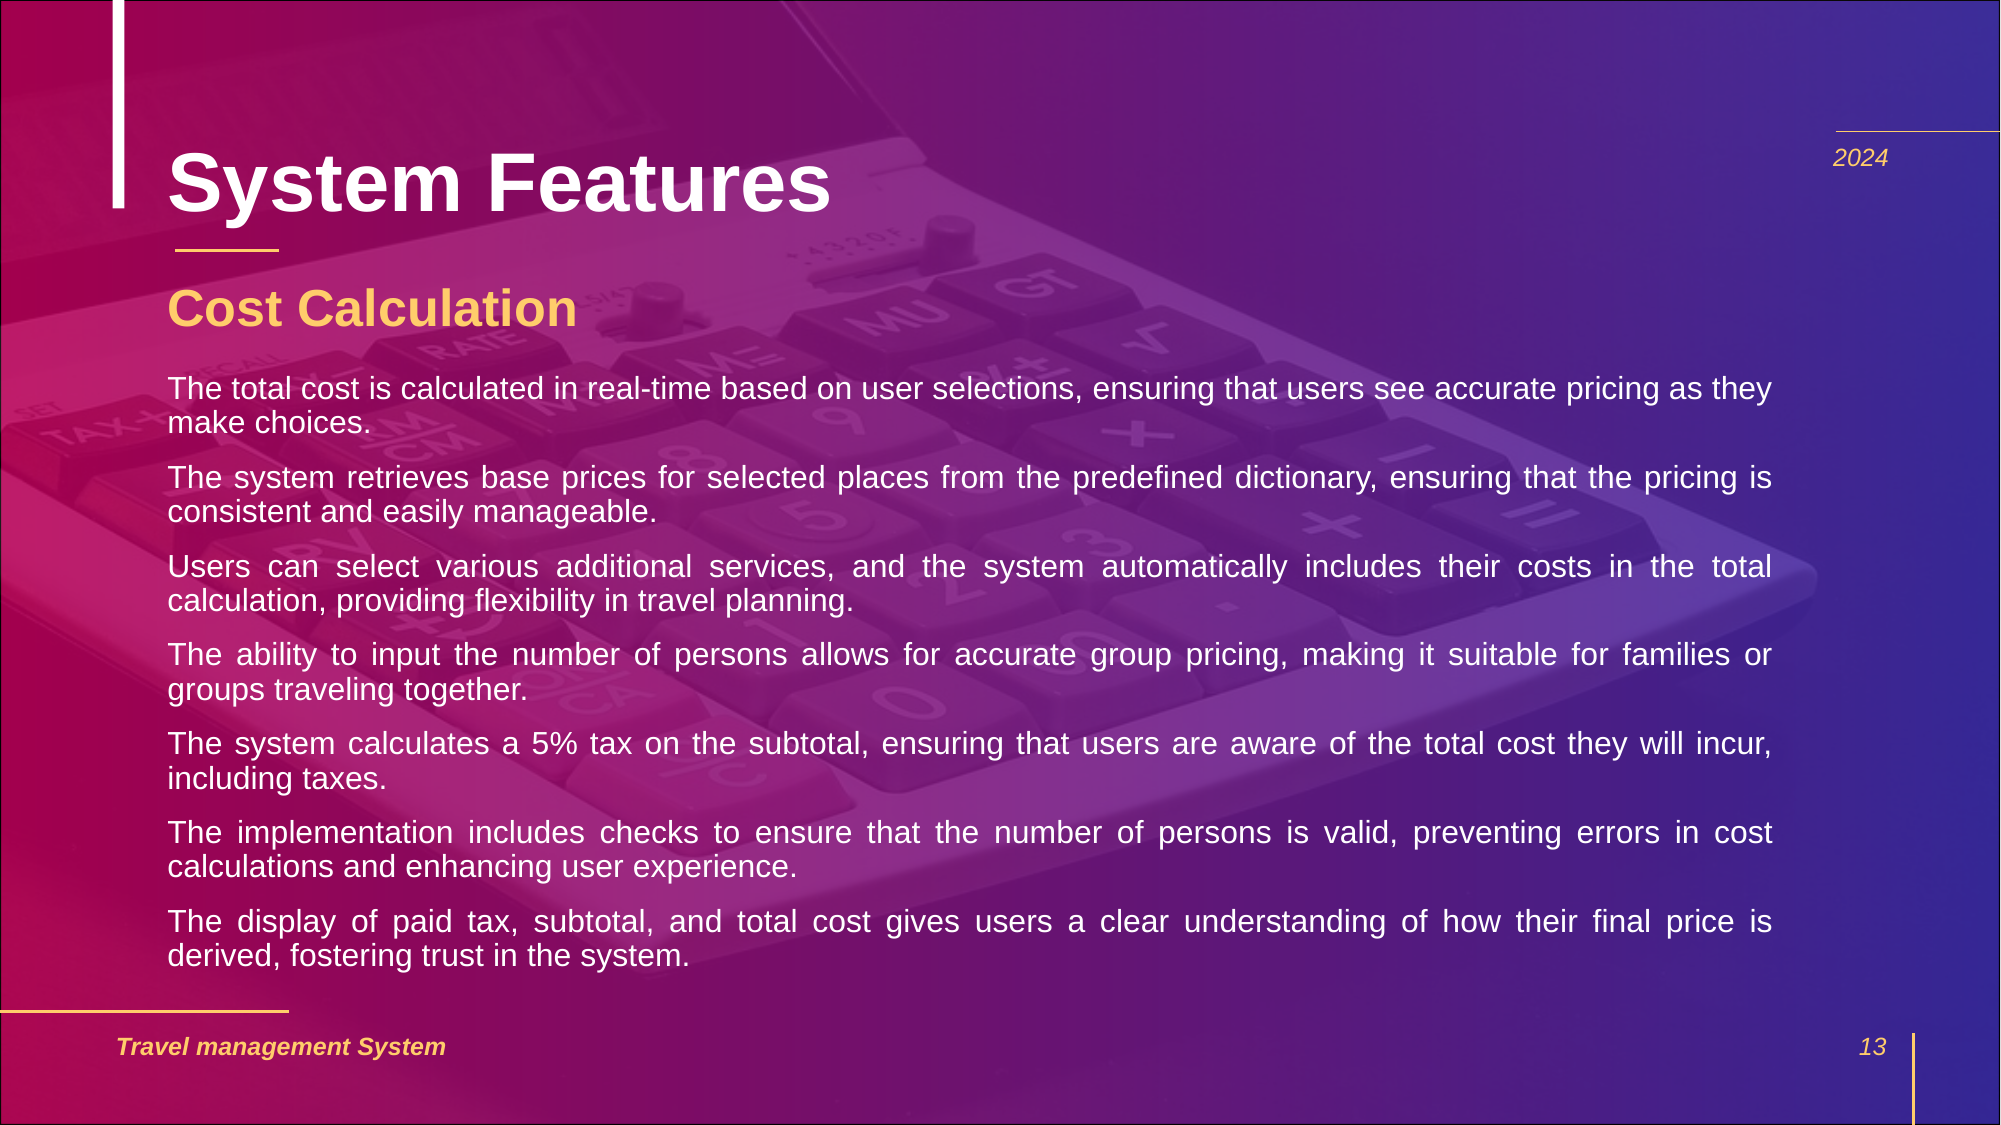

# System Features
2024
Cost Calculation
The total cost is calculated in real-time based on user selections, ensuring that users see accurate pricing as they make choices.
The system retrieves base prices for selected places from the predefined dictionary, ensuring that the pricing is consistent and easily manageable.
Users can select various additional services, and the system automatically includes their costs in the total calculation, providing flexibility in travel planning.
The ability to input the number of persons allows for accurate group pricing, making it suitable for families or groups traveling together.
The system calculates a 5% tax on the subtotal, ensuring that users are aware of the total cost they will incur, including taxes.
The implementation includes checks to ensure that the number of persons is valid, preventing errors in cost calculations and enhancing user experience.
The display of paid tax, subtotal, and total cost gives users a clear understanding of how their final price is derived, fostering trust in the system.
Travel management System
13